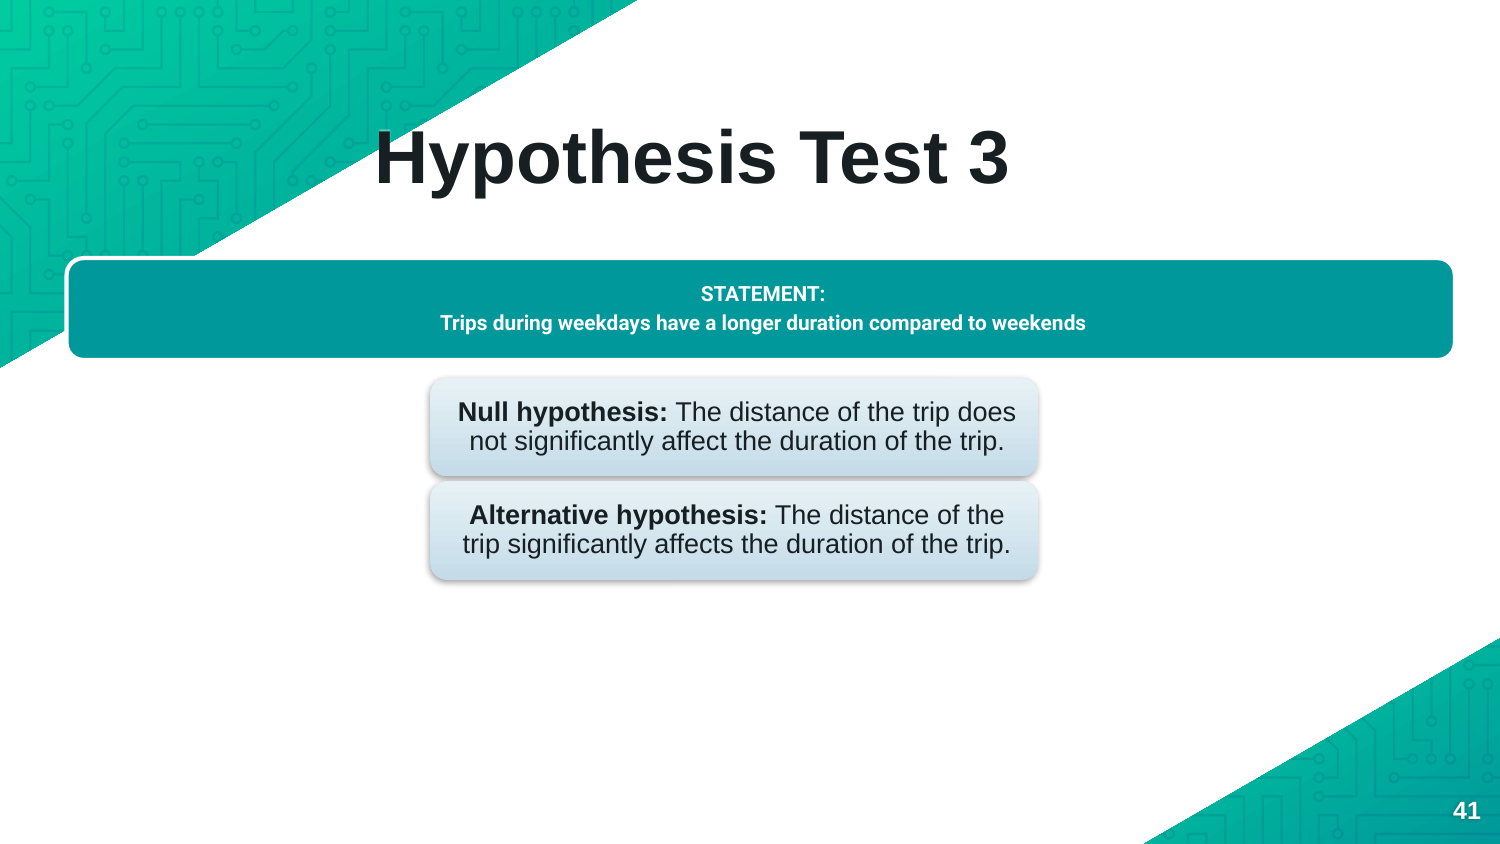

# Hypothesis Test 3
STATEMENT:
Trips during weekdays have a longer duration compared to weekends

Null hypothesis: The distance of the trip does not significantly affect the duration of the trip.
Alternative hypothesis: The distance of the trip significantly affects the duration of the trip.
41